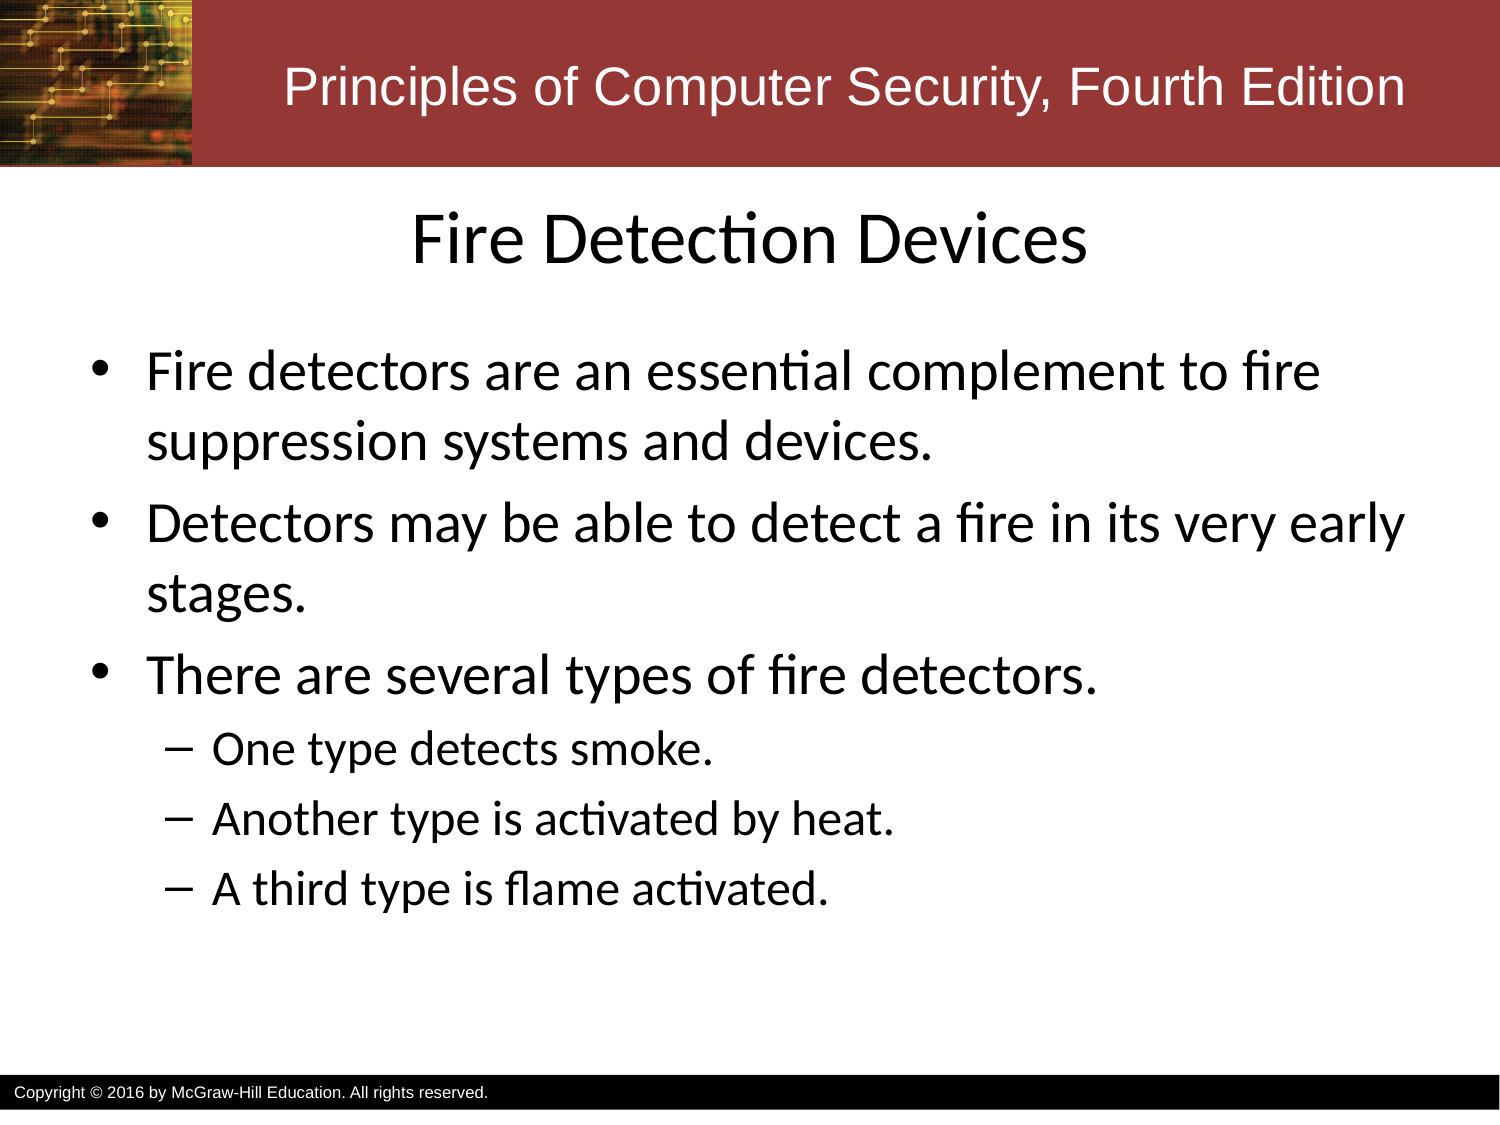

# Fire Detection Devices
Fire detectors are an essential complement to fire suppression systems and devices.
Detectors may be able to detect a fire in its very early stages.
There are several types of fire detectors.
One type detects smoke.
Another type is activated by heat.
A third type is flame activated.